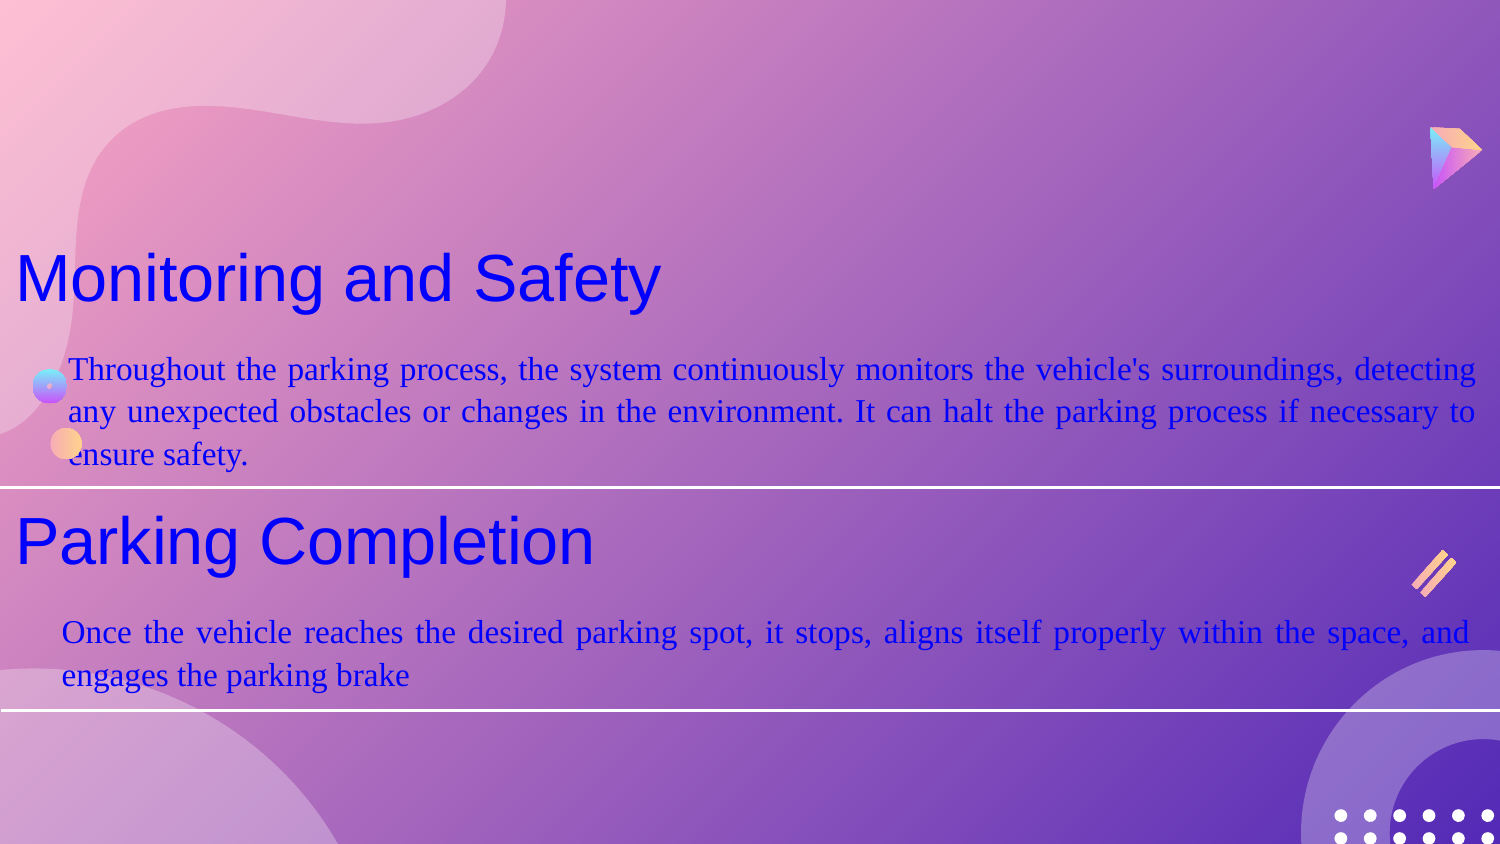

# Monitoring and Safety
Throughout the parking process, the system continuously monitors the vehicle's surroundings, detecting any unexpected obstacles or changes in the environment. It can halt the parking process if necessary to ensure safety.

Parking Completion

Once the vehicle reaches the desired parking spot, it stops, aligns itself properly within the space, and engages the parking brake